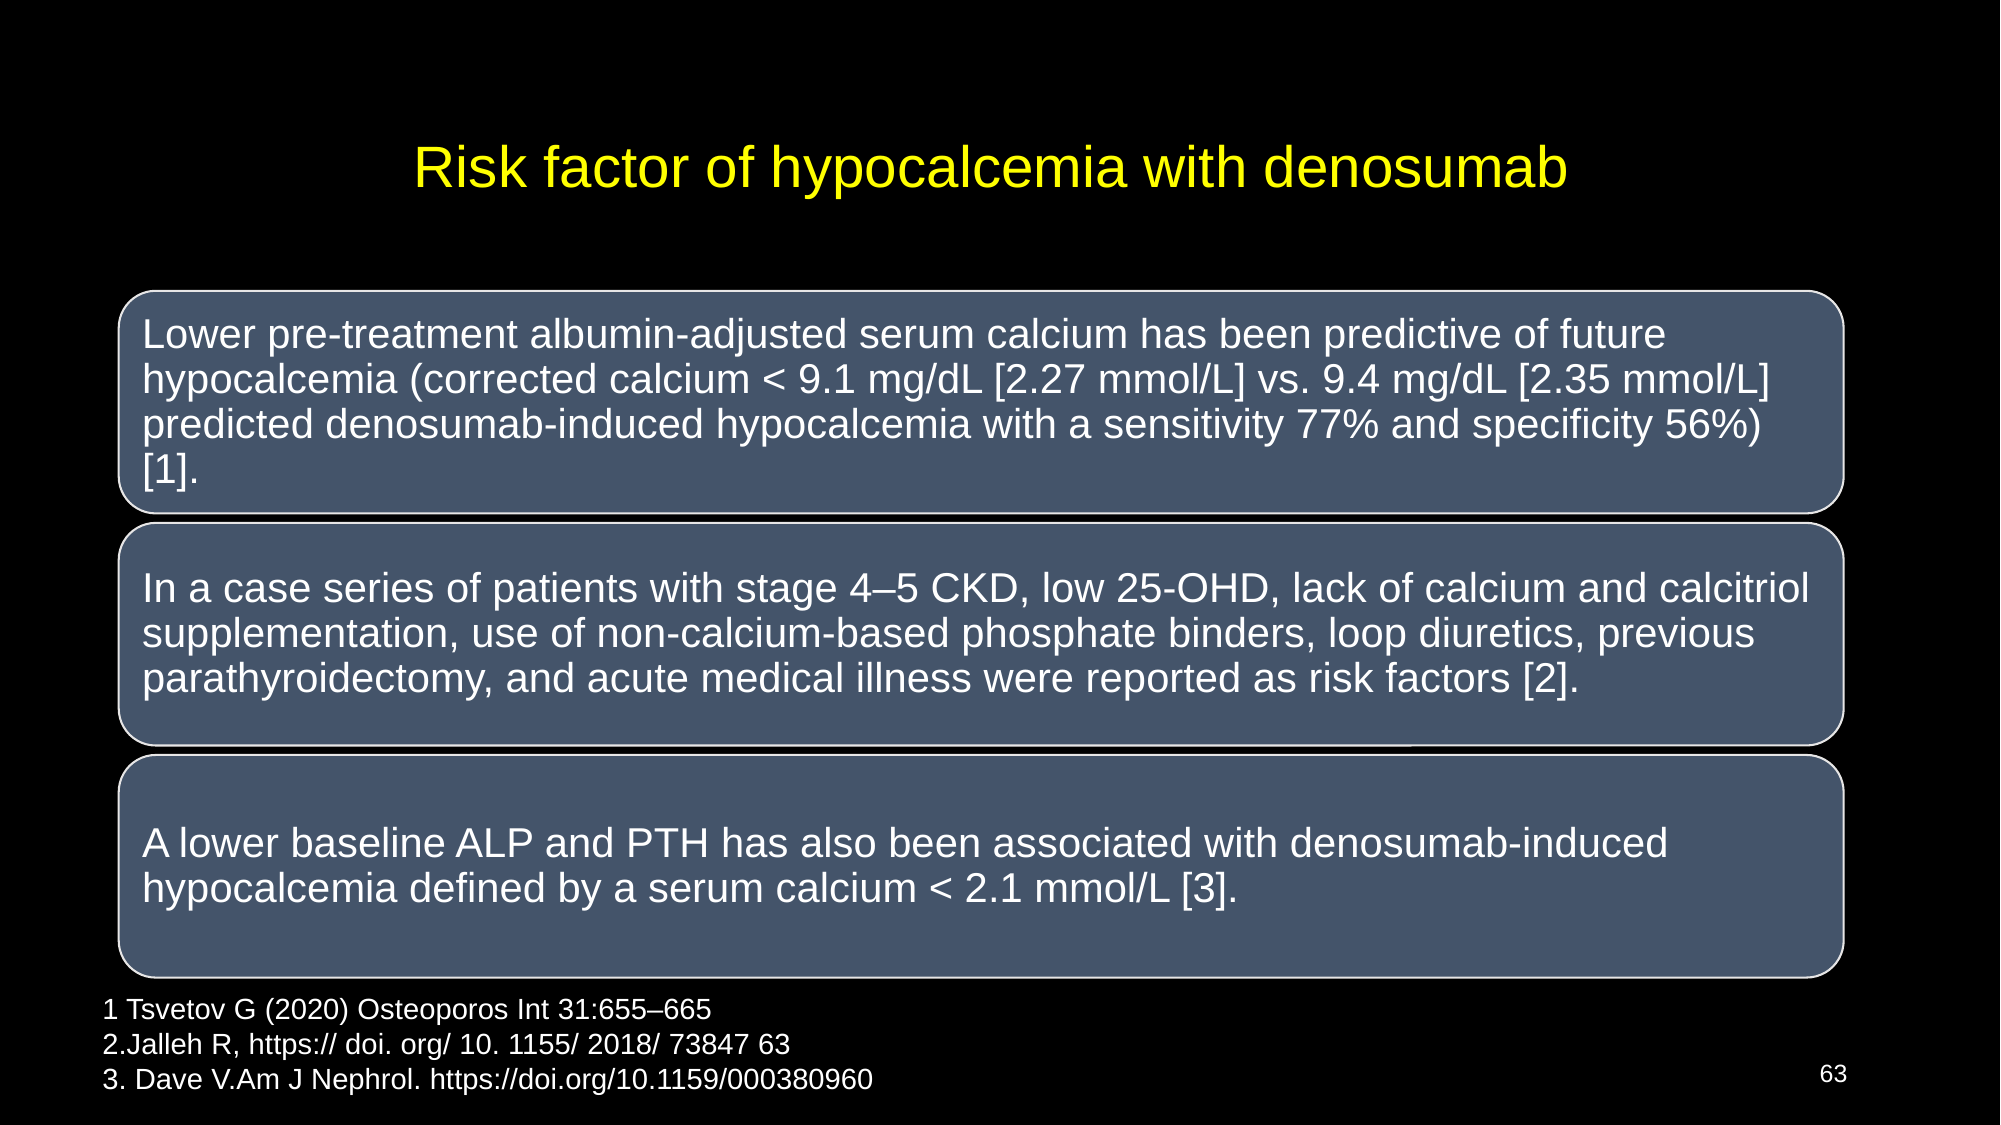

# Risk factor of hypocalcemia with denosumab

Lower pre-treatment albumin-adjusted serum calcium has been predictive of future hypocalcemia (corrected calcium < 9.1 mg/dL [2.27 mmol/L] vs. 9.4 mg/dL [2.35 mmol/L] predicted denosumab-induced hypocalcemia with a sensitivity 77% and specificity 56%) [1].

In a case series of patients with stage 4–5 CKD, low 25-OHD, lack of calcium and calcitriol supplementation, use of non-calcium-based phosphate binders, loop diuretics, previous parathyroidectomy, and acute medical illness were reported as risk factors [2].

A lower baseline ALP and PTH has also been associated with denosumab-induced hypocalcemia defined by a serum calcium < 2.1 mmol/L [3].
1 Tsvetov G (2020) Osteoporos Int 31:655–665
2.Jalleh R, https:// doi. org/ 10. 1155/ 2018/ 73847 63
3. Dave V.Am J Nephrol. https://doi.org/10.1159/000380960

63